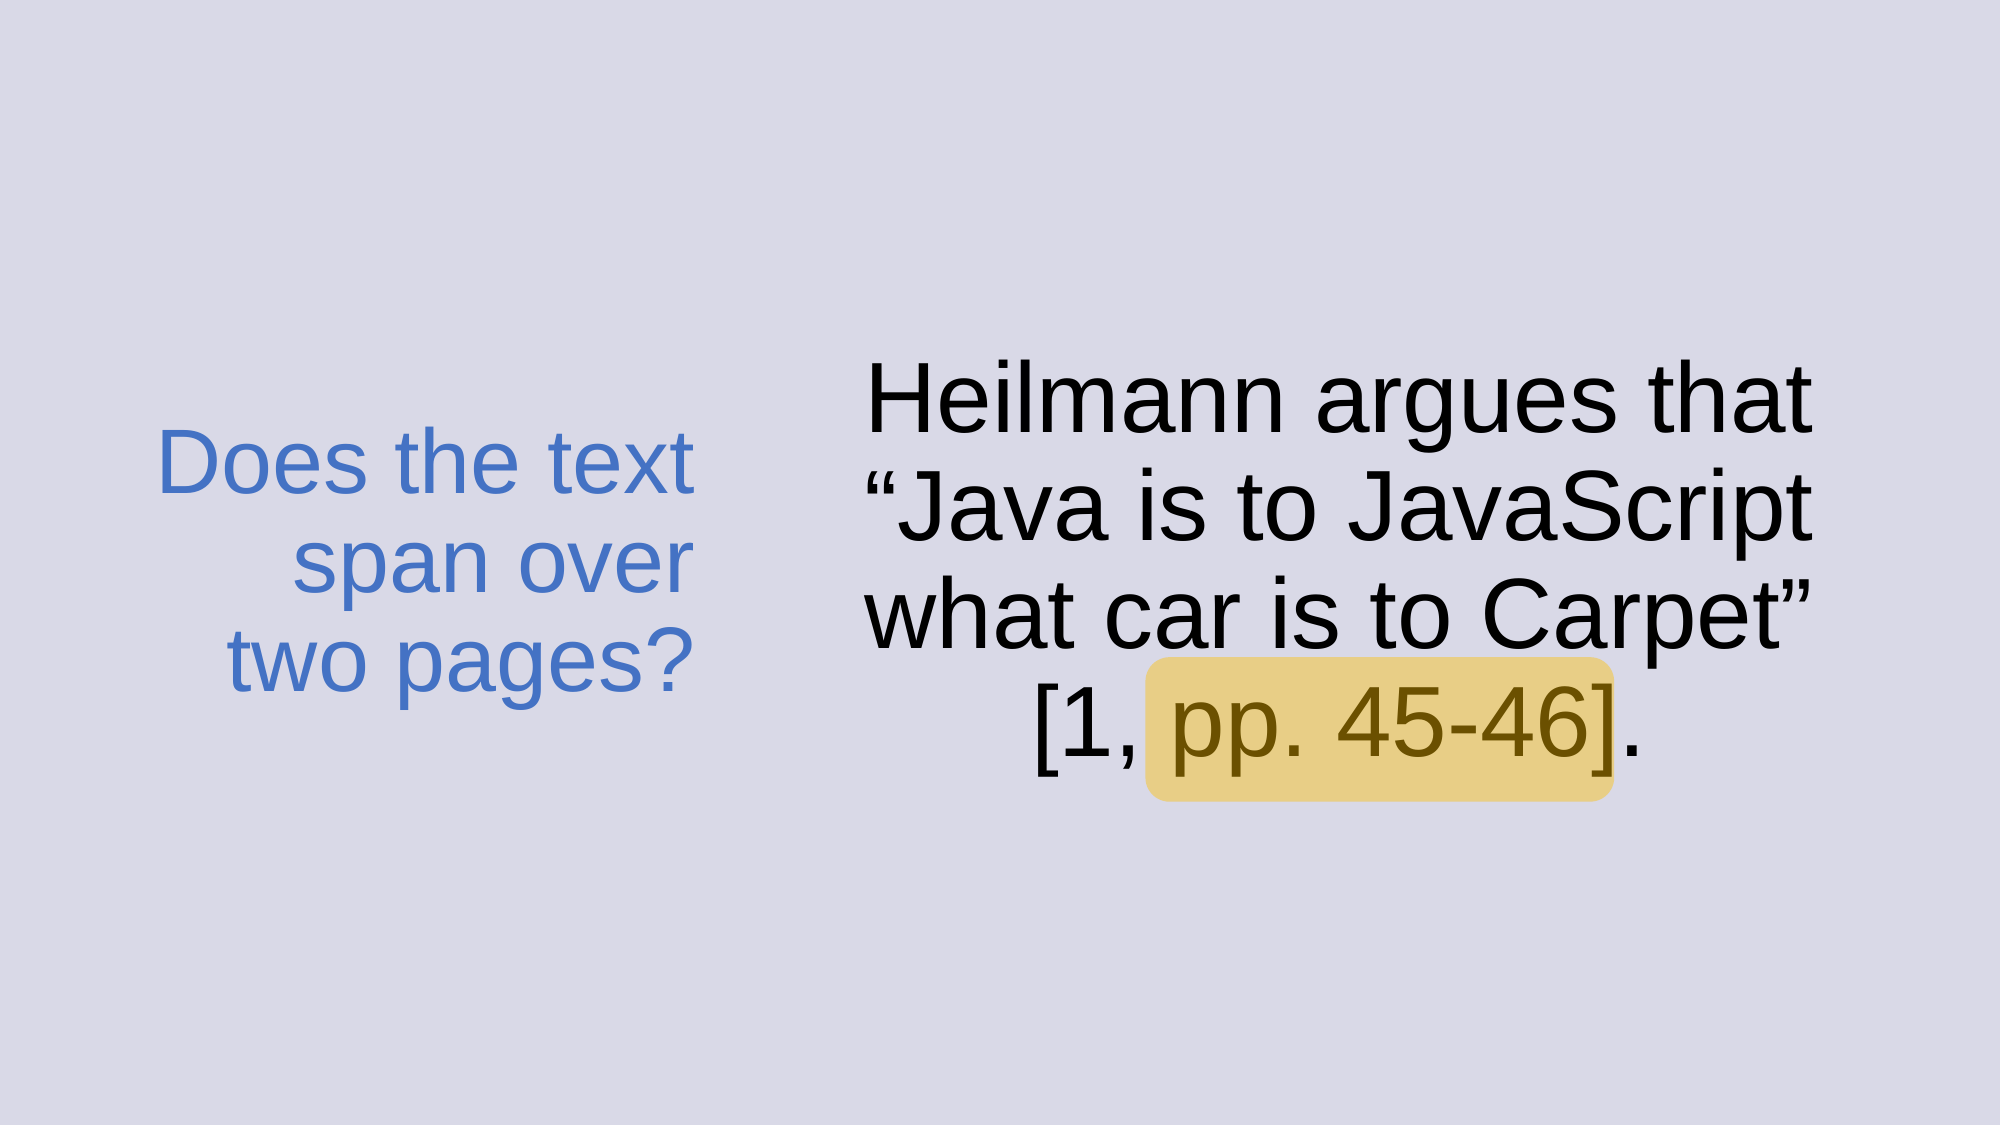

# Does the text span over two pages?
Heilmann argues that “Java is to JavaScript what car is to Carpet” [1, pp. 45-46].